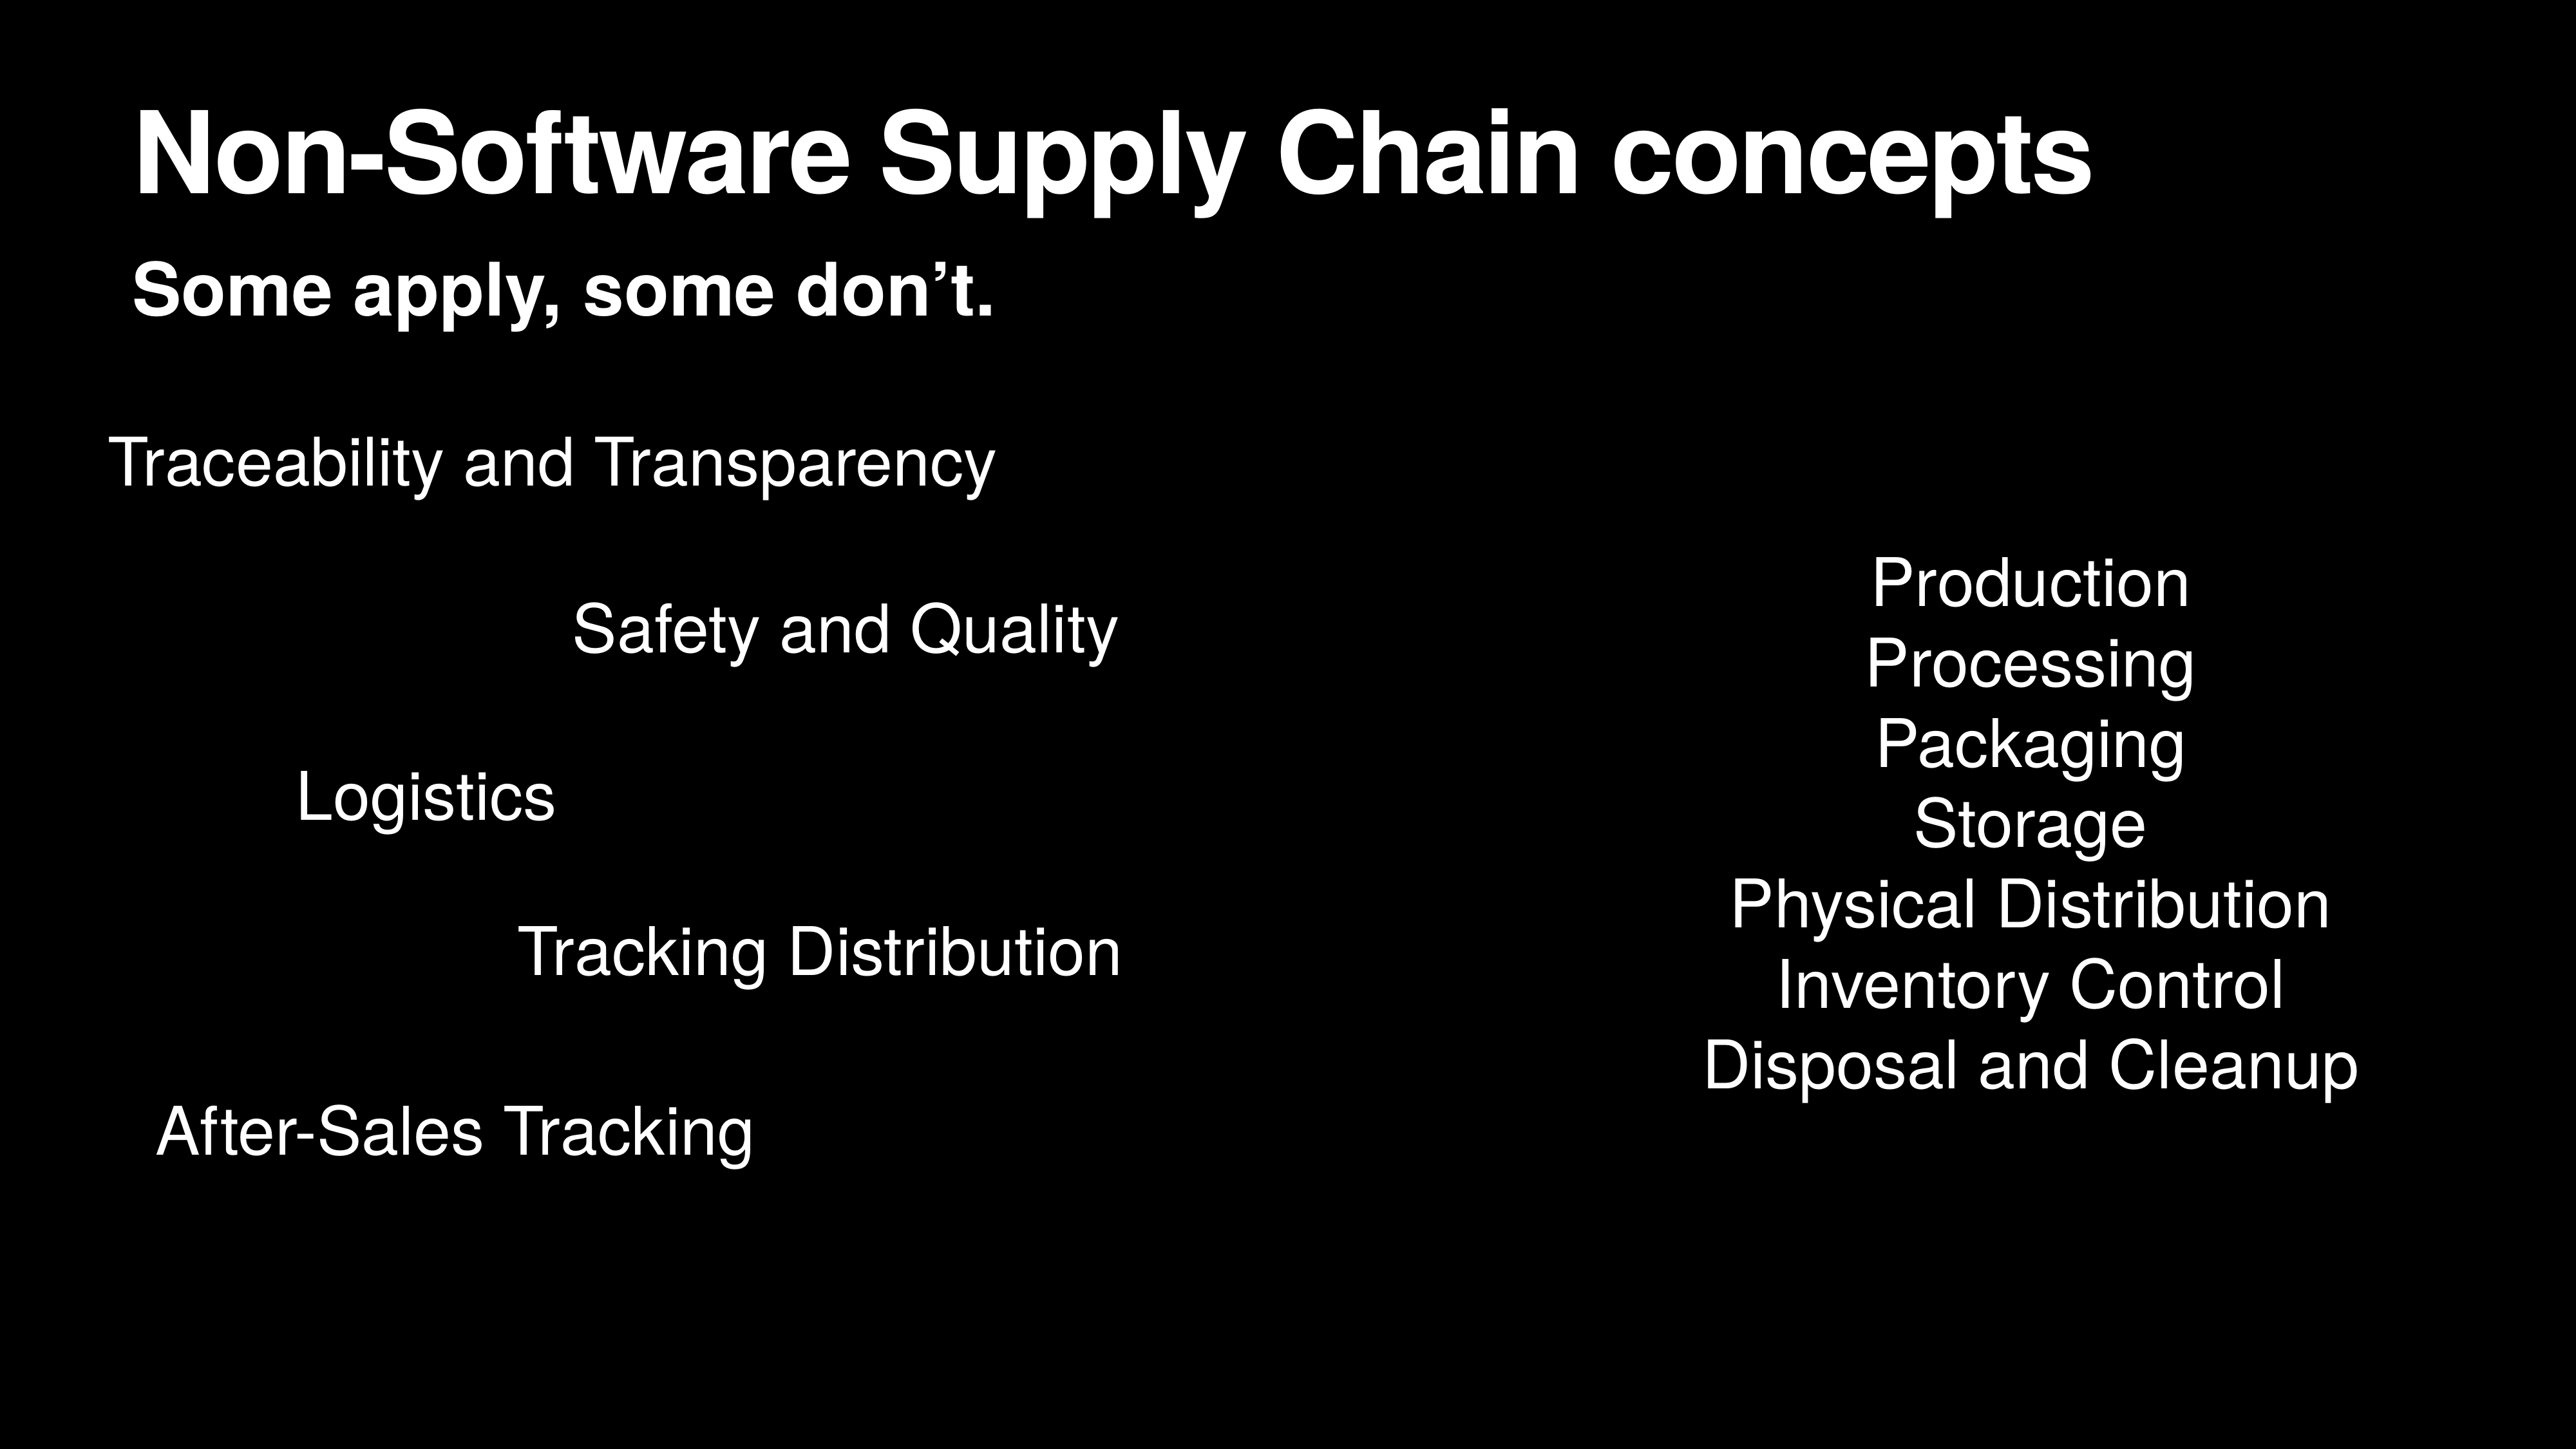

# Non-Software Supply Chain concepts
Some apply, some don’t.
Traceability and Transparency
Production
Processing
Packaging
Storage
Physical Distribution
Inventory Control
Disposal and Cleanup
Safety and Quality
Logistics
Tracking Distribution
After-Sales Tracking